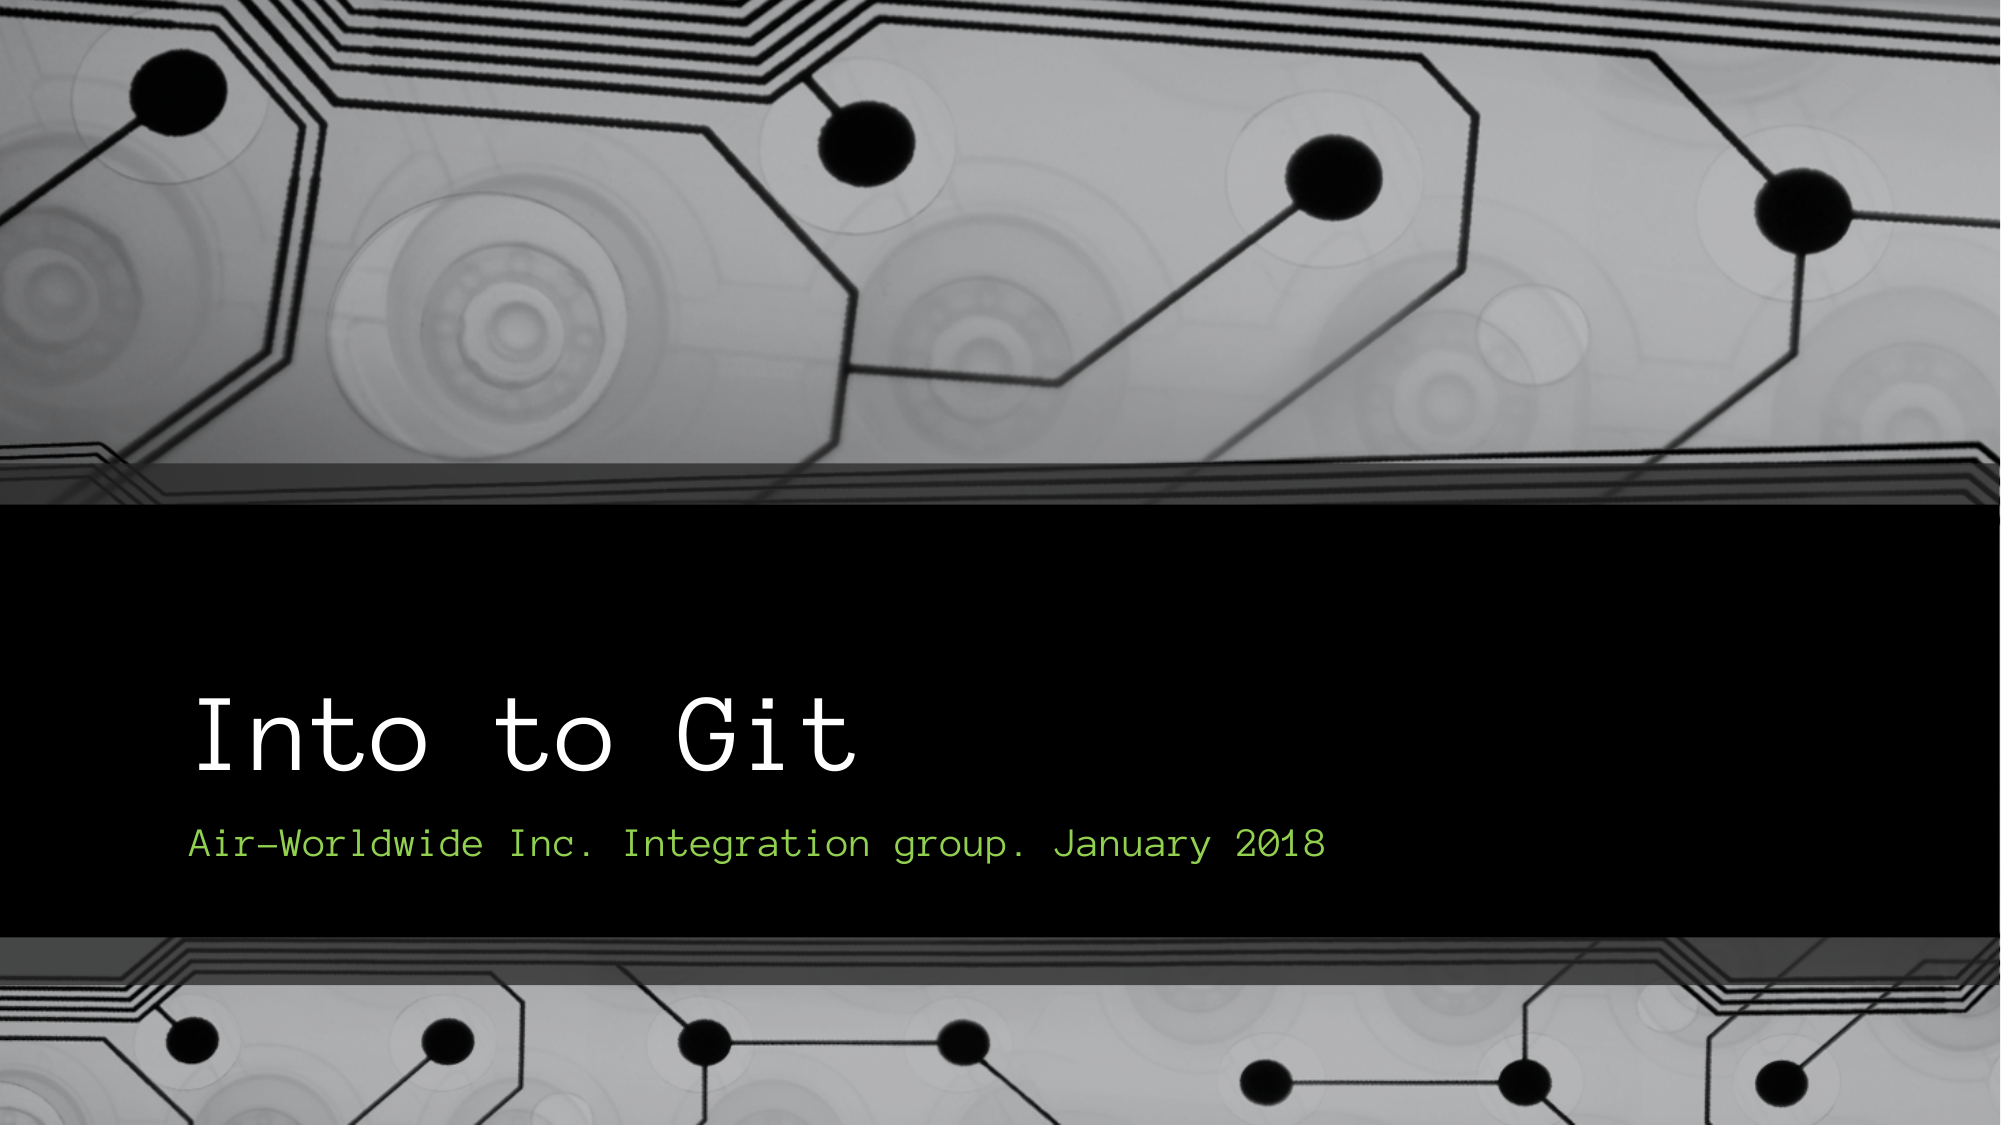

# Into to Git
Air-Worldwide Inc. Integration group. January 2018